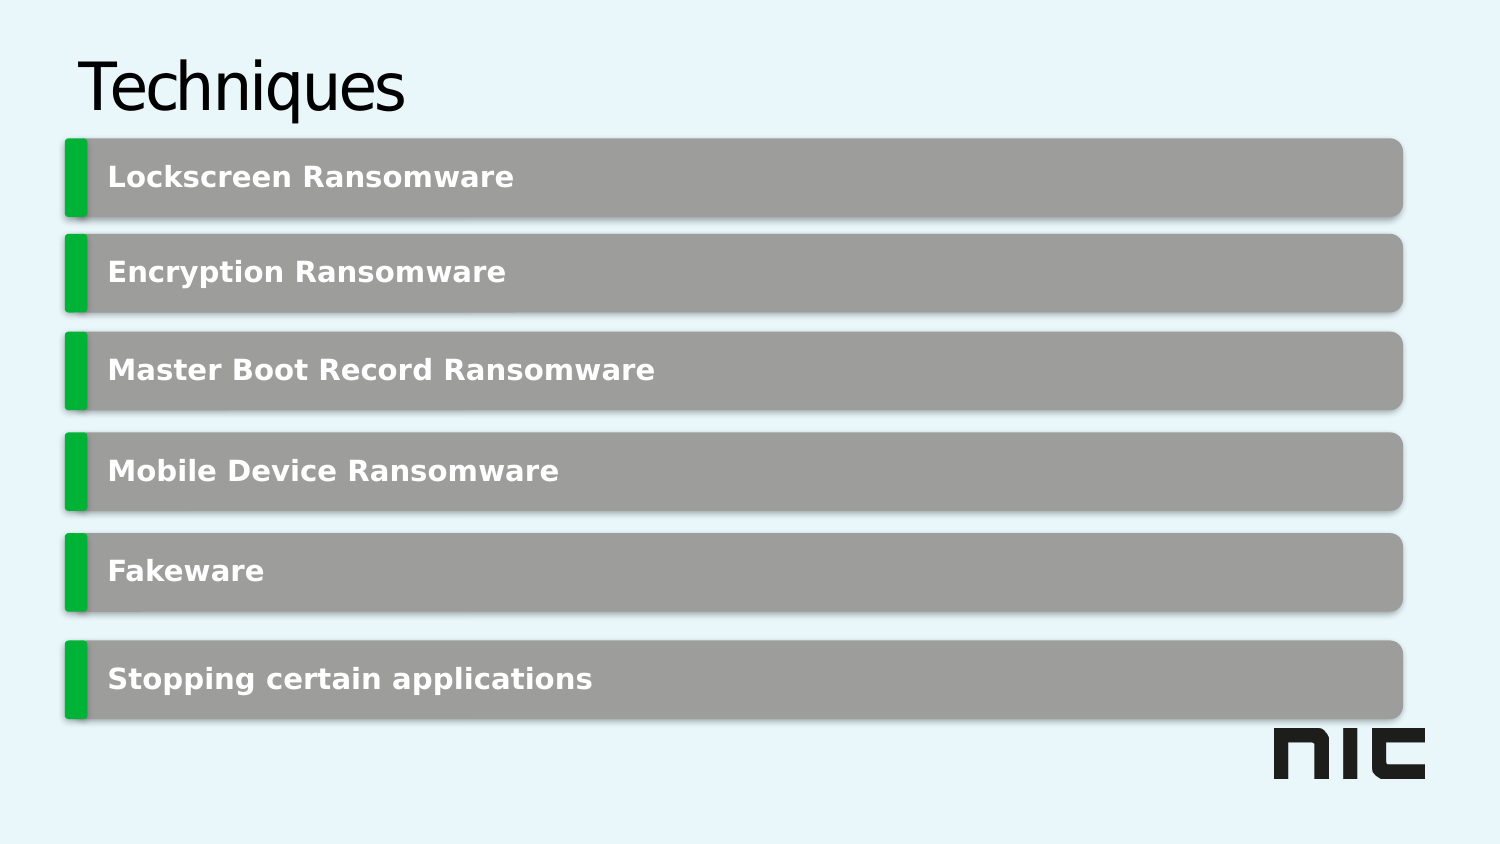

# Techniques

Lockscreen Ransomware

Encryption Ransomware

Master Boot Record Ransomware

Mobile Device Ransomware

Fakeware

Stopping certain applications